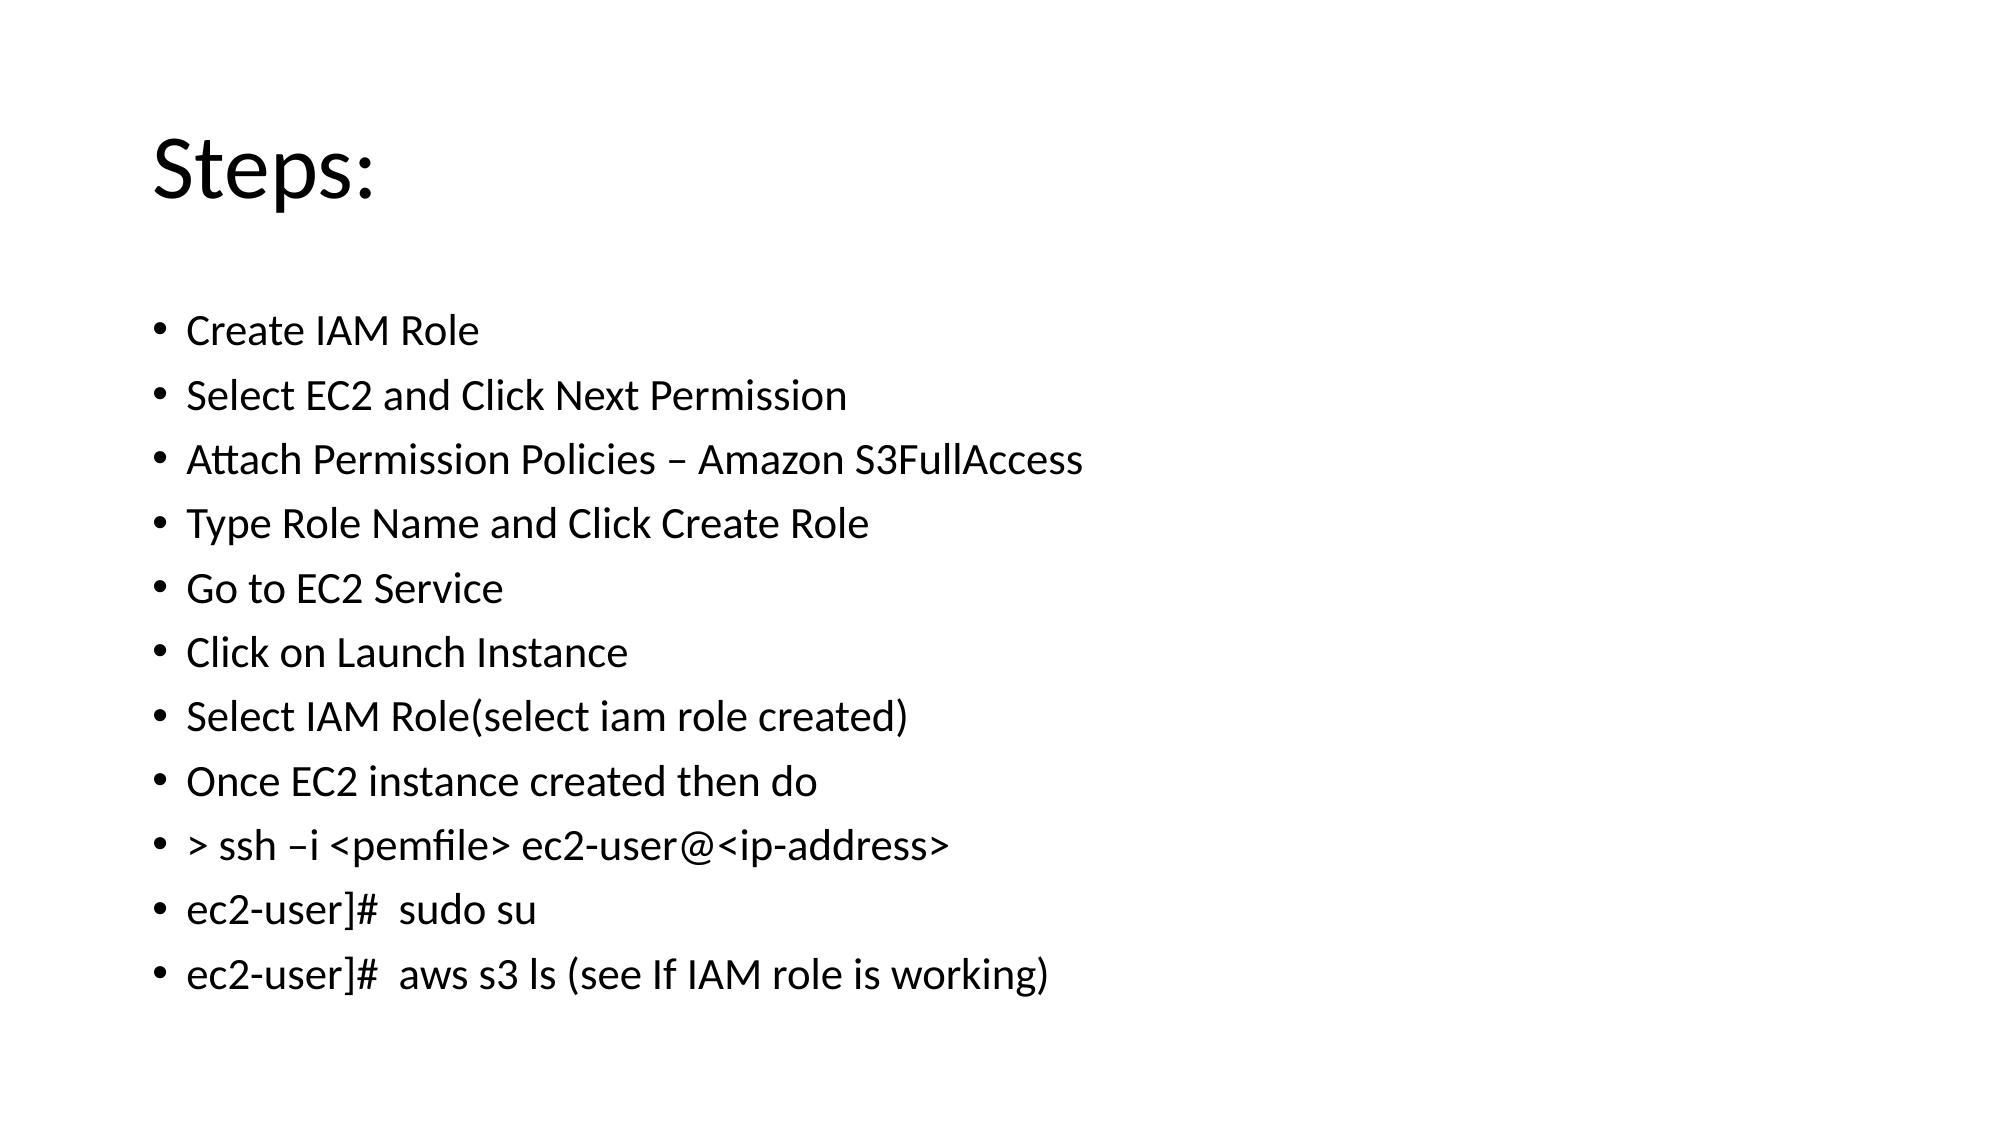

# Steps:
Create IAM Role
Select EC2 and Click Next Permission
Attach Permission Policies – Amazon S3FullAccess
Type Role Name and Click Create Role
Go to EC2 Service
Click on Launch Instance
Select IAM Role(select iam role created)
Once EC2 instance created then do
> ssh –i <pemfile> ec2-user@<ip-address>
ec2-user]#  sudo su
ec2-user]#  aws s3 ls (see If IAM role is working)